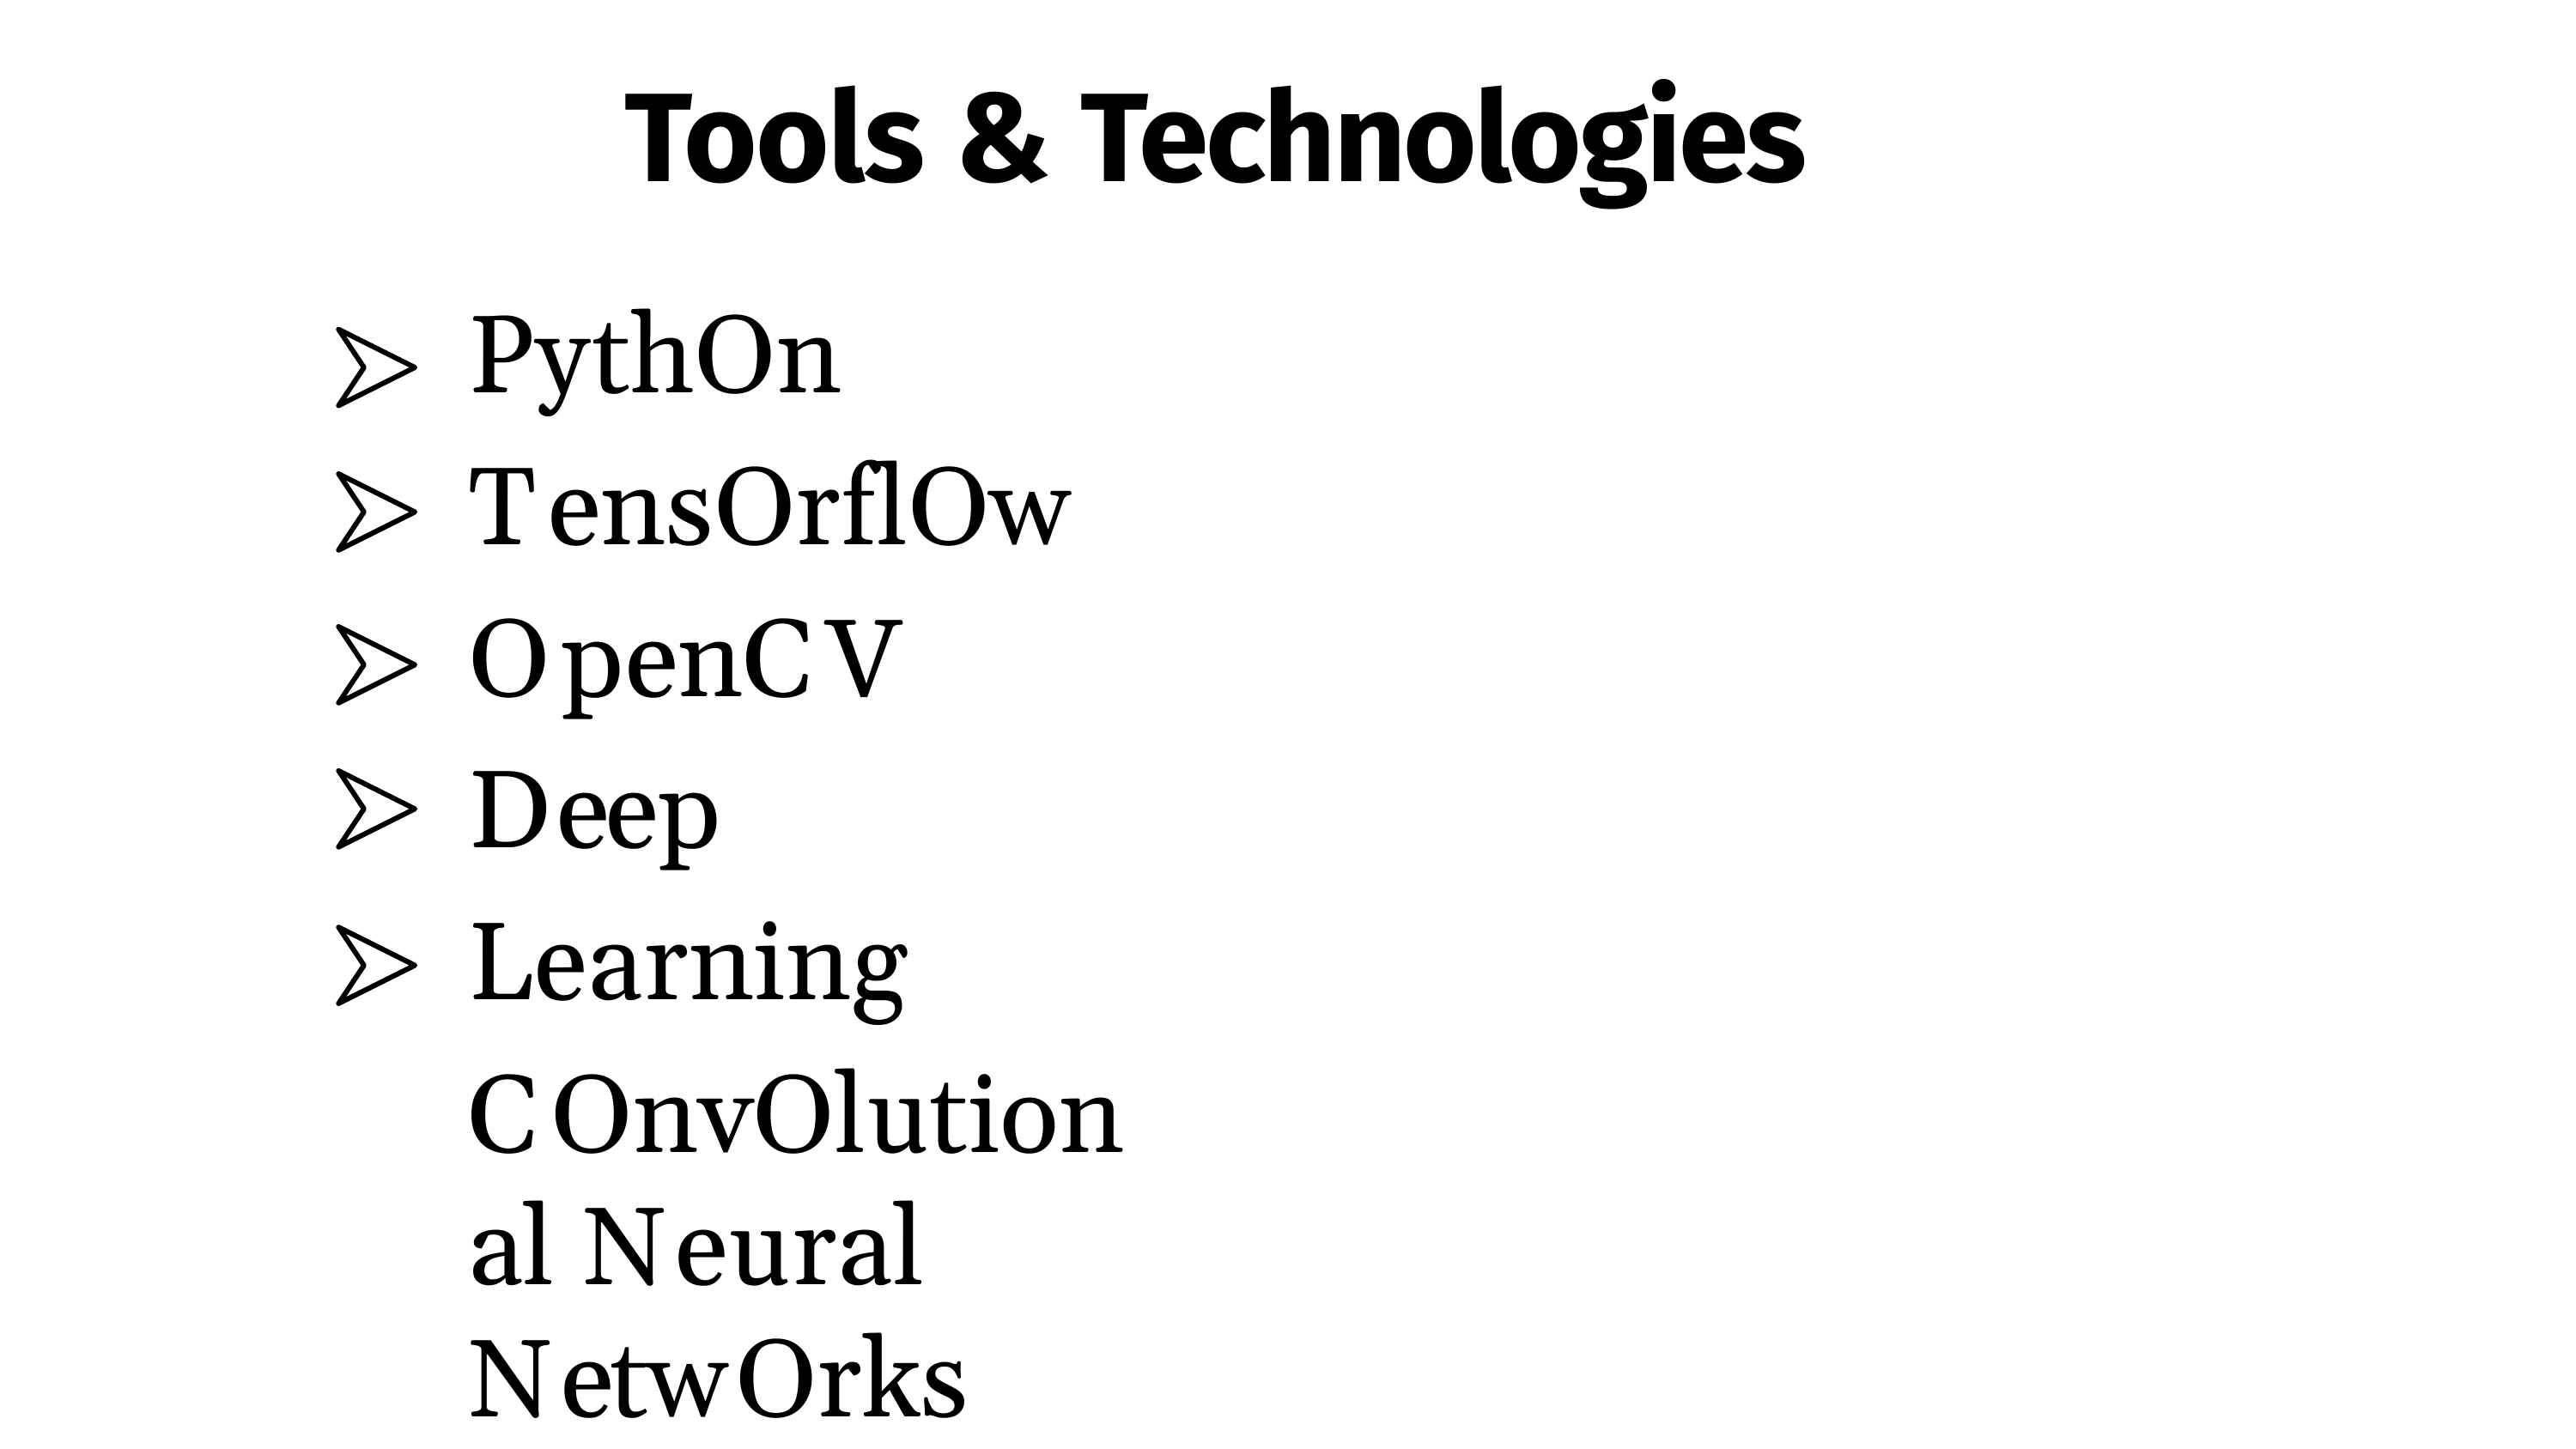

# Tools & Technologies
Python Tensorflow OpenCV Deep Learning
Convolutional Neural Networks